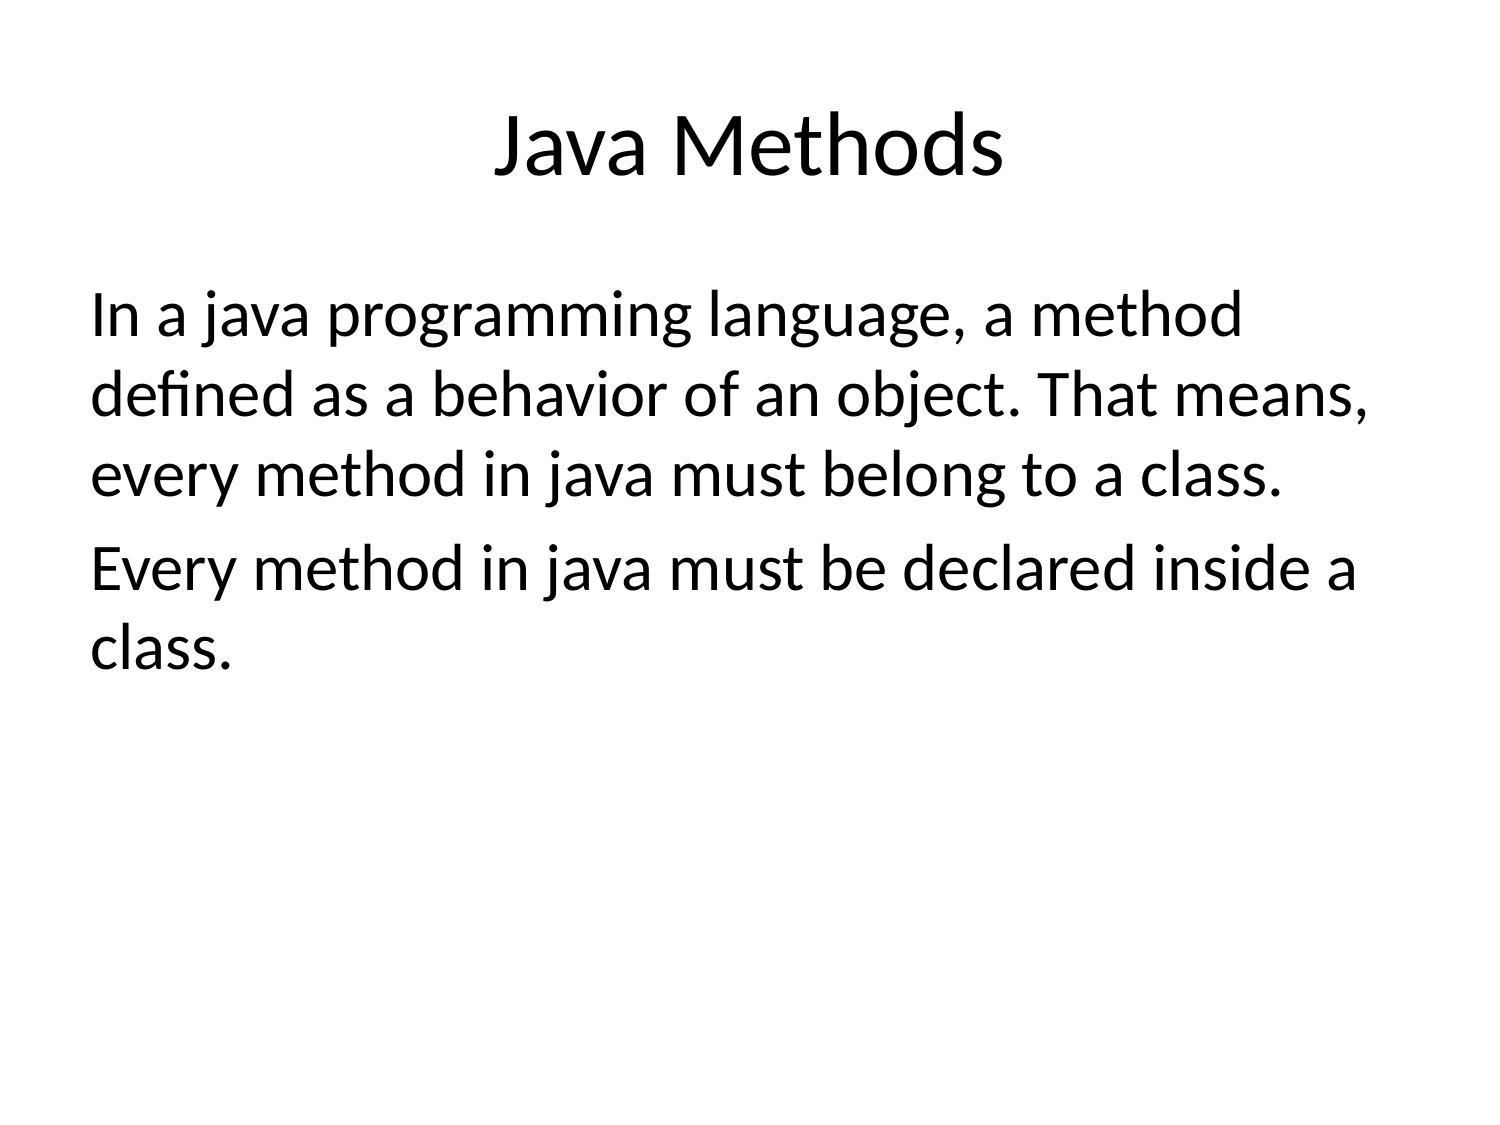

# Java Methods
In a java programming language, a method defined as a behavior of an object. That means, every method in java must belong to a class.
Every method in java must be declared inside a class.